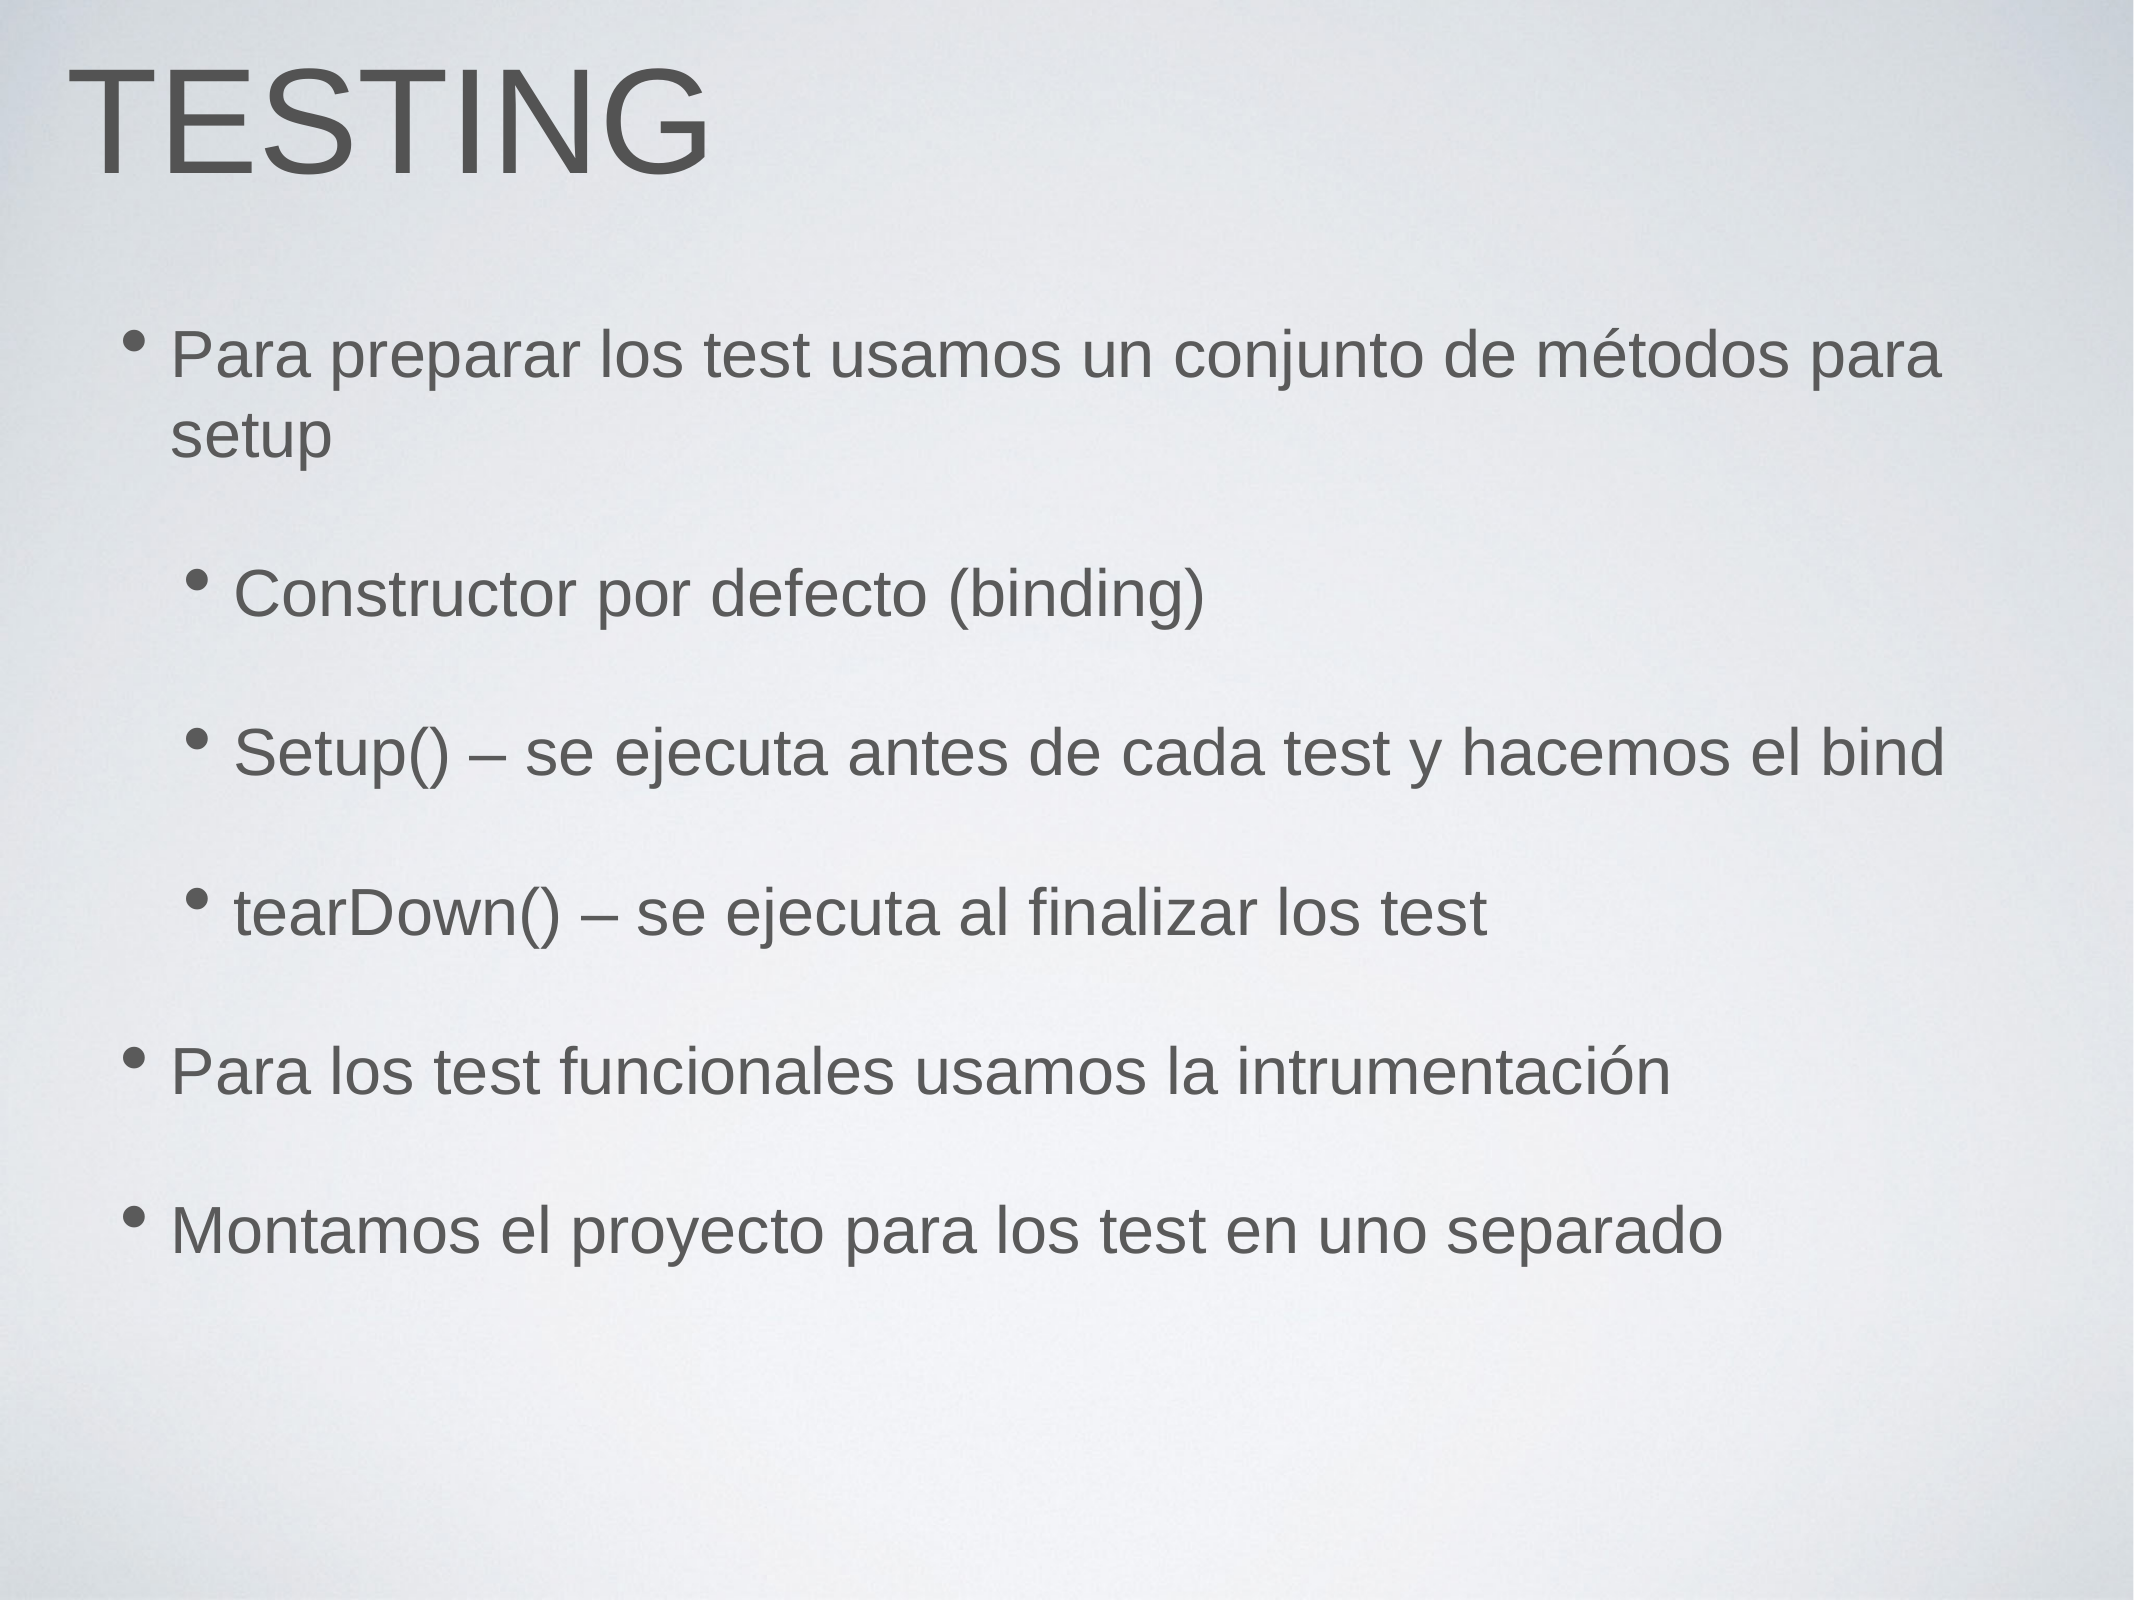

# testing
Para preparar los test usamos un conjunto de métodos para setup
Constructor por defecto (binding)
Setup() – se ejecuta antes de cada test y hacemos el bind
tearDown() – se ejecuta al finalizar los test
Para los test funcionales usamos la intrumentación
Montamos el proyecto para los test en uno separado